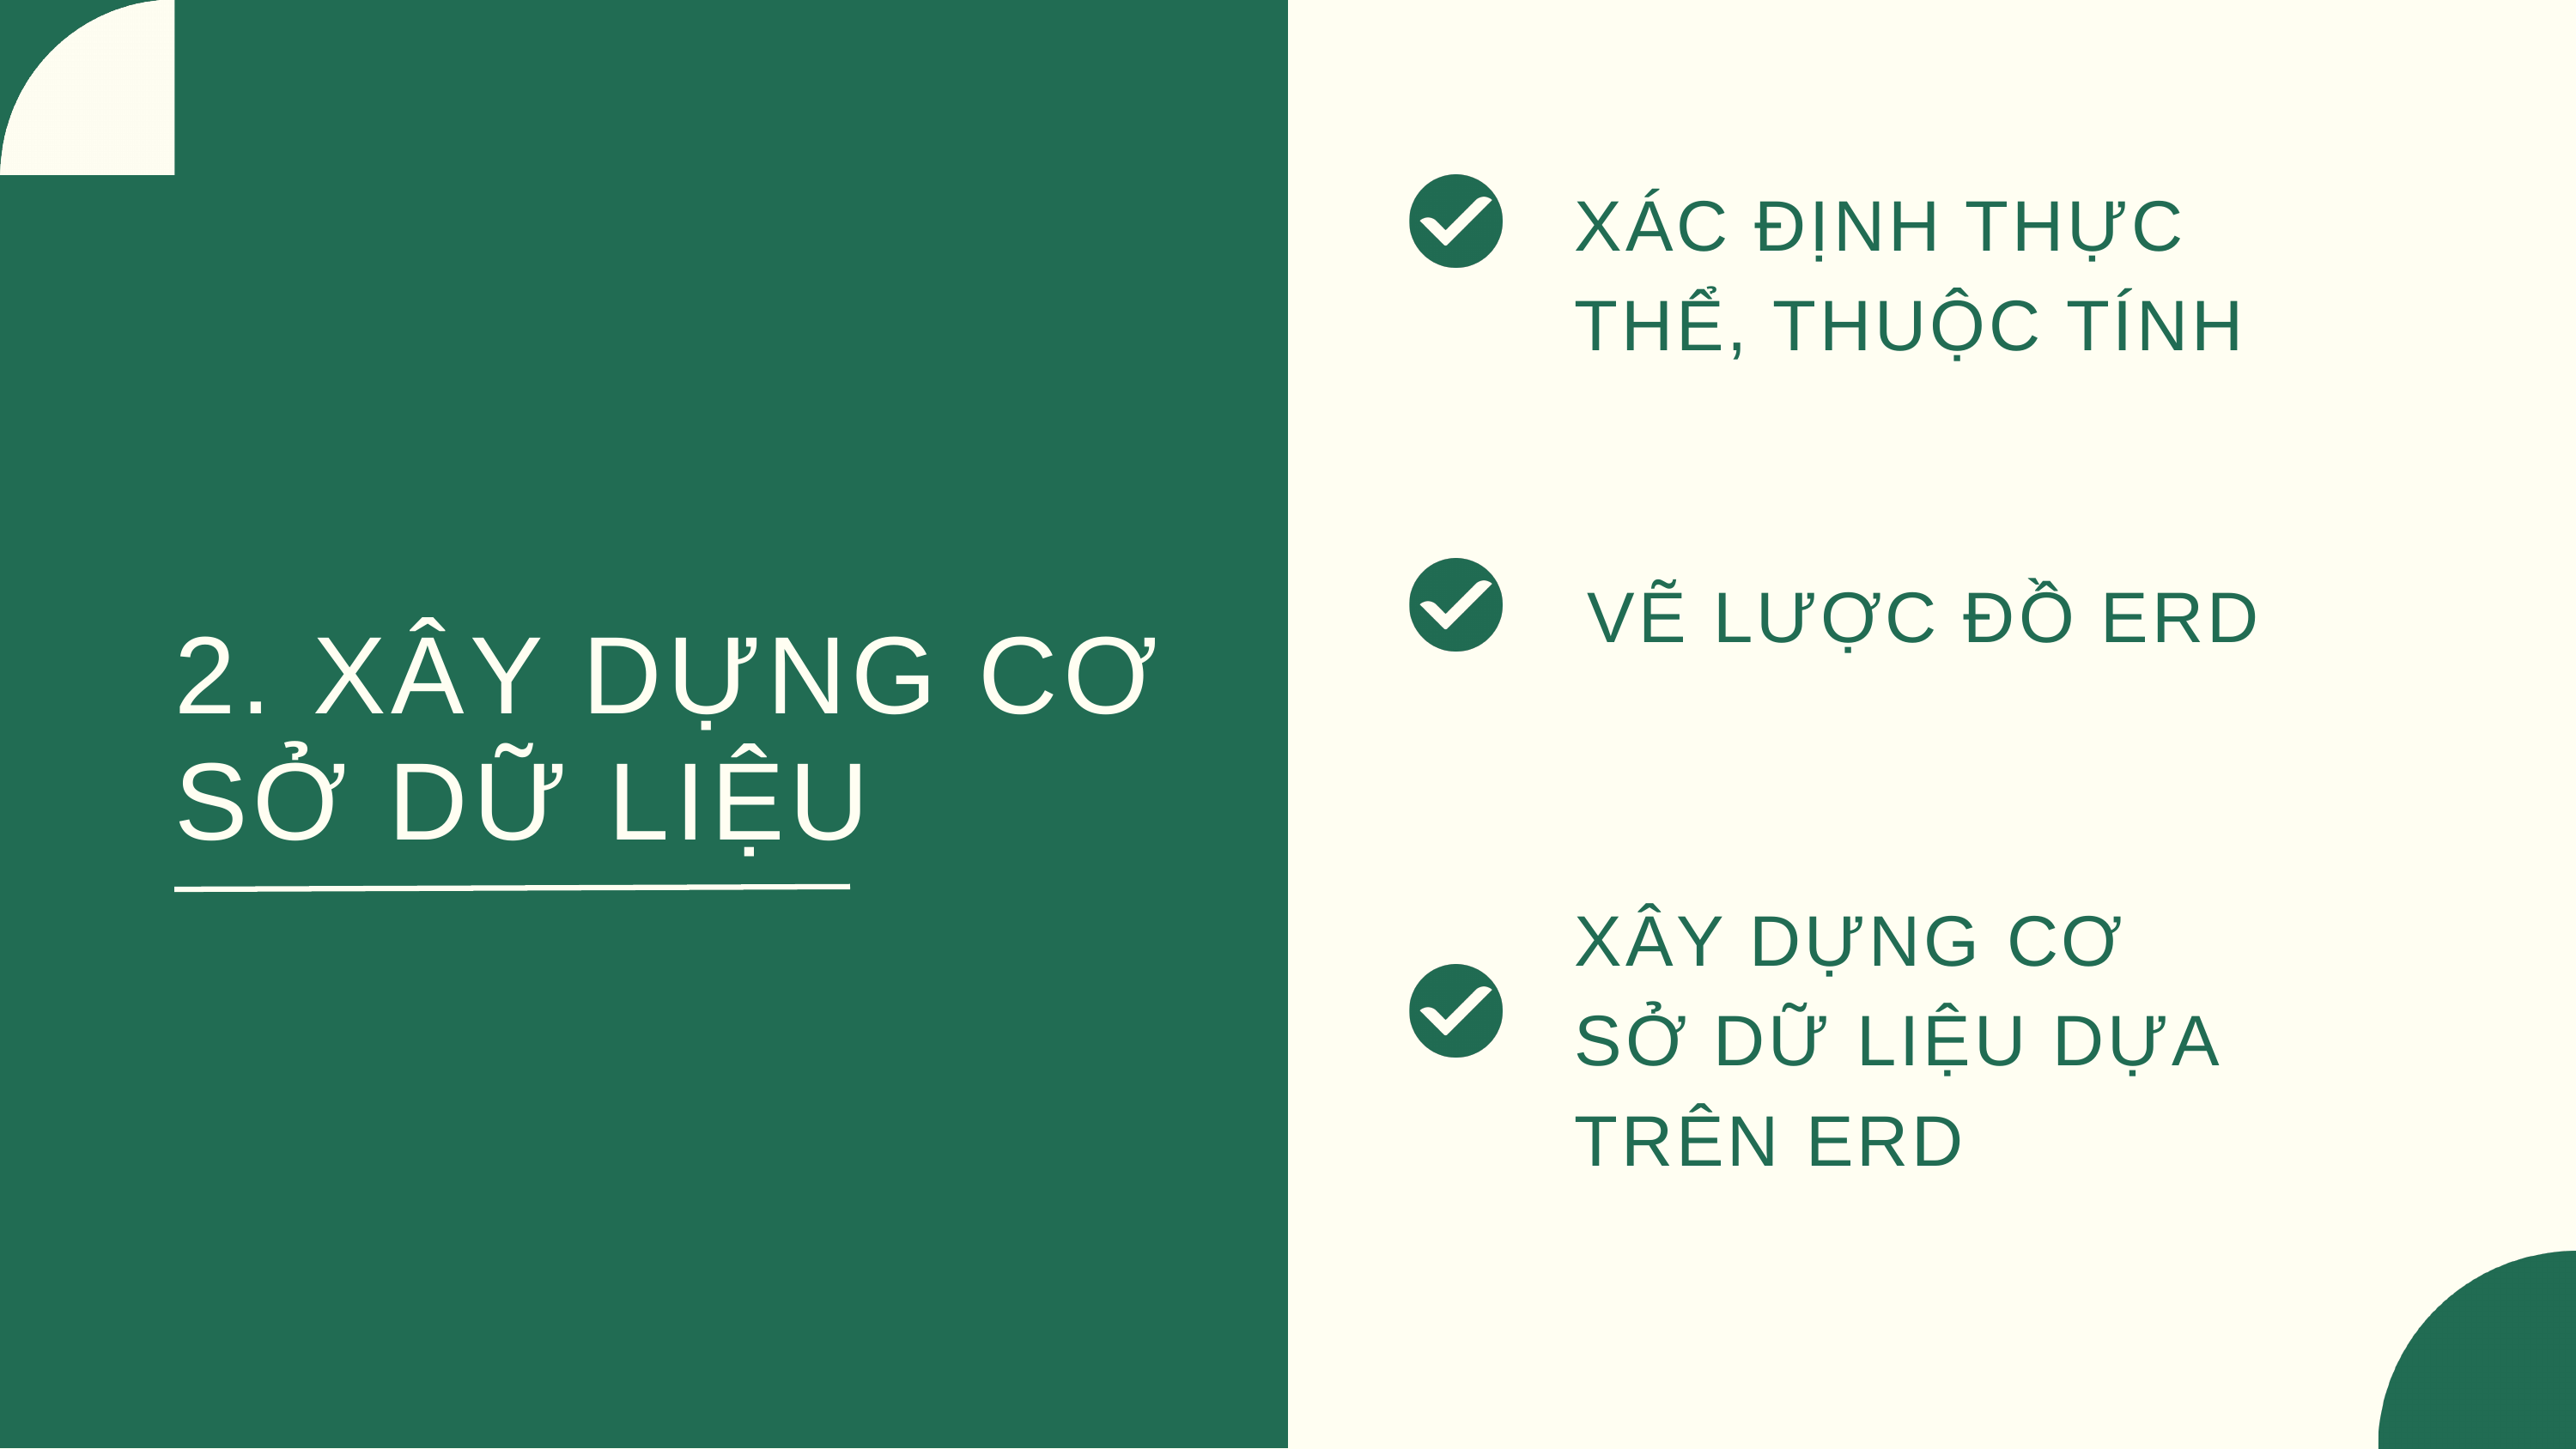

XÁC ĐỊNH THỰC THỂ, THUỘC TÍNH

 VẼ LƯỢC ĐỒ ERD

2. XÂY DỰNG CƠ SỞ DỮ LIỆU
XÂY DỰNG CƠ SỞ DỮ LIỆU DỰA TRÊN ERD